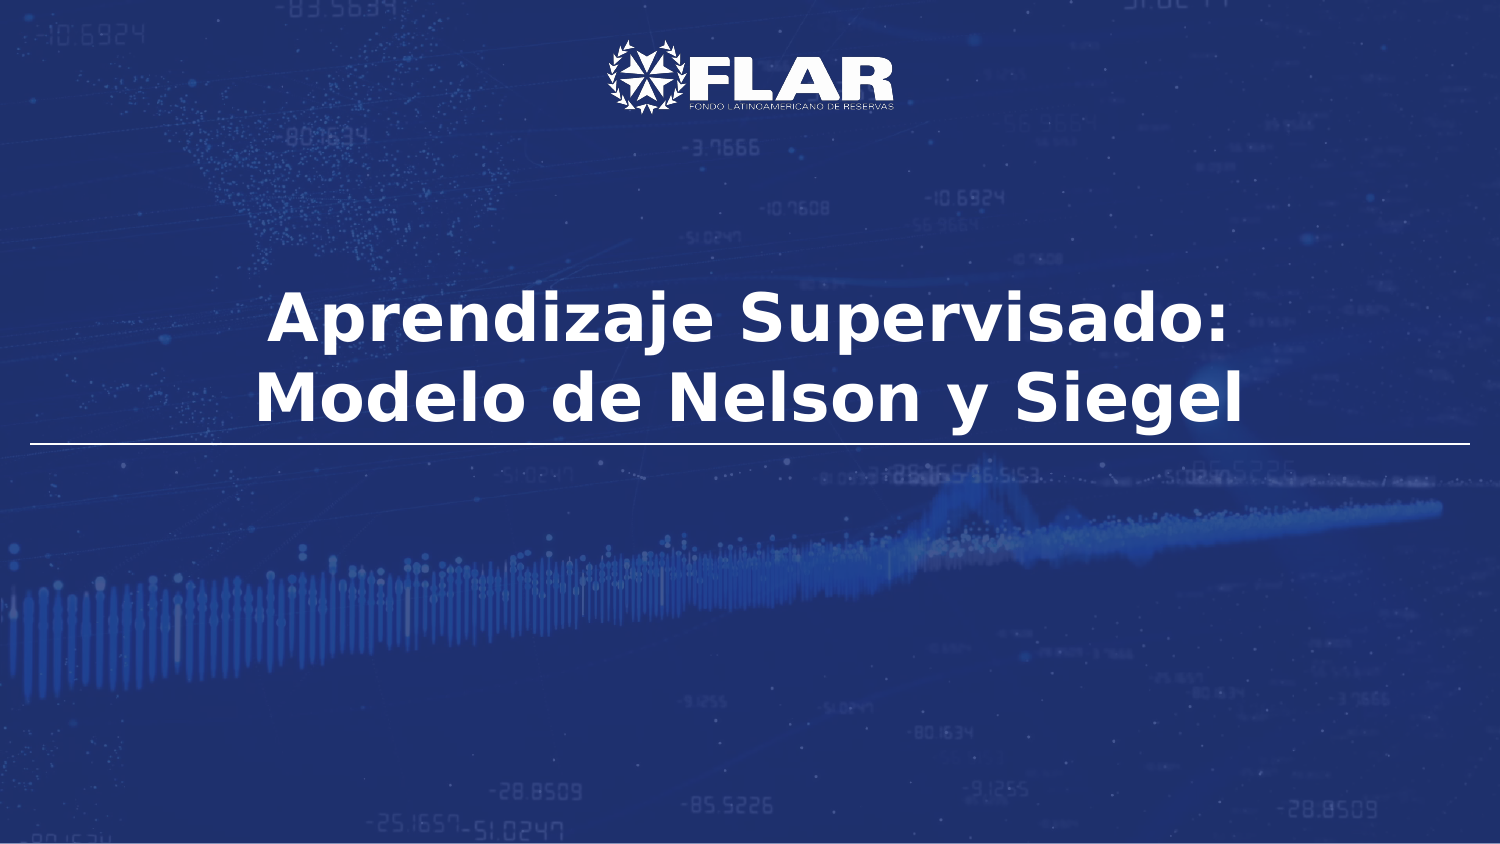

Aprendizaje Supervisado: Modelo de Nelson y Siegel